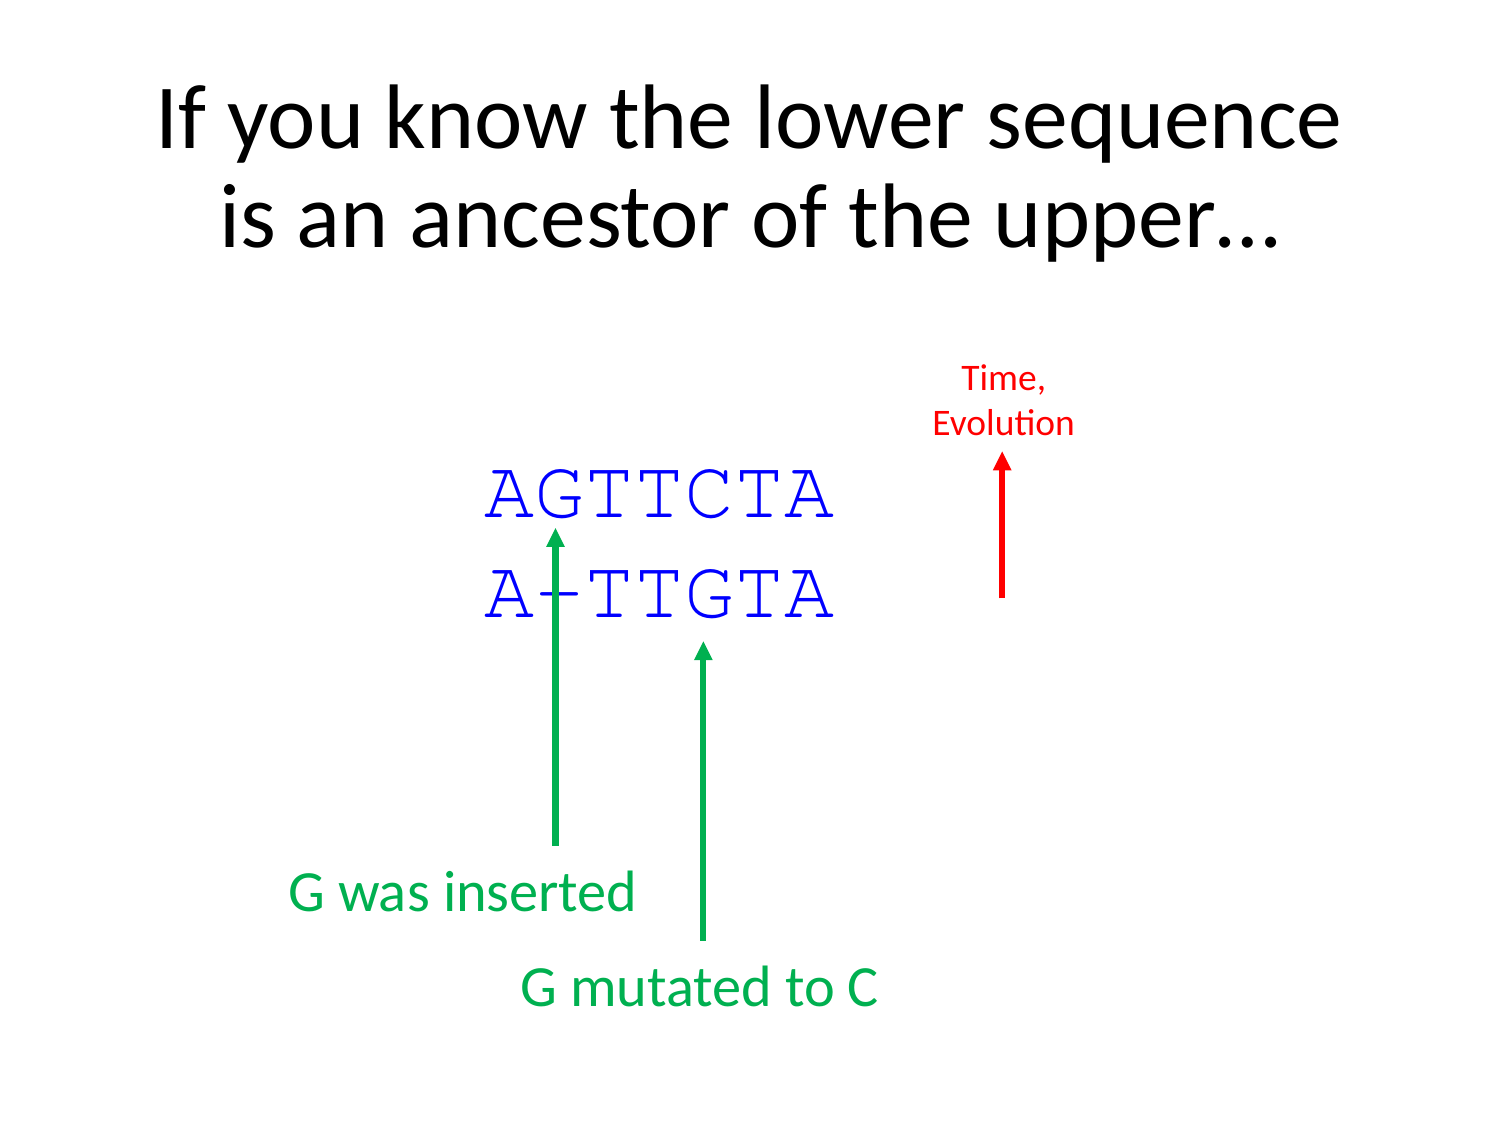

# If you know the lower sequence is an ancestor of the upper…
Time,
Evolution
AGTTCTA
A-TTGTA
G was inserted
G mutated to C